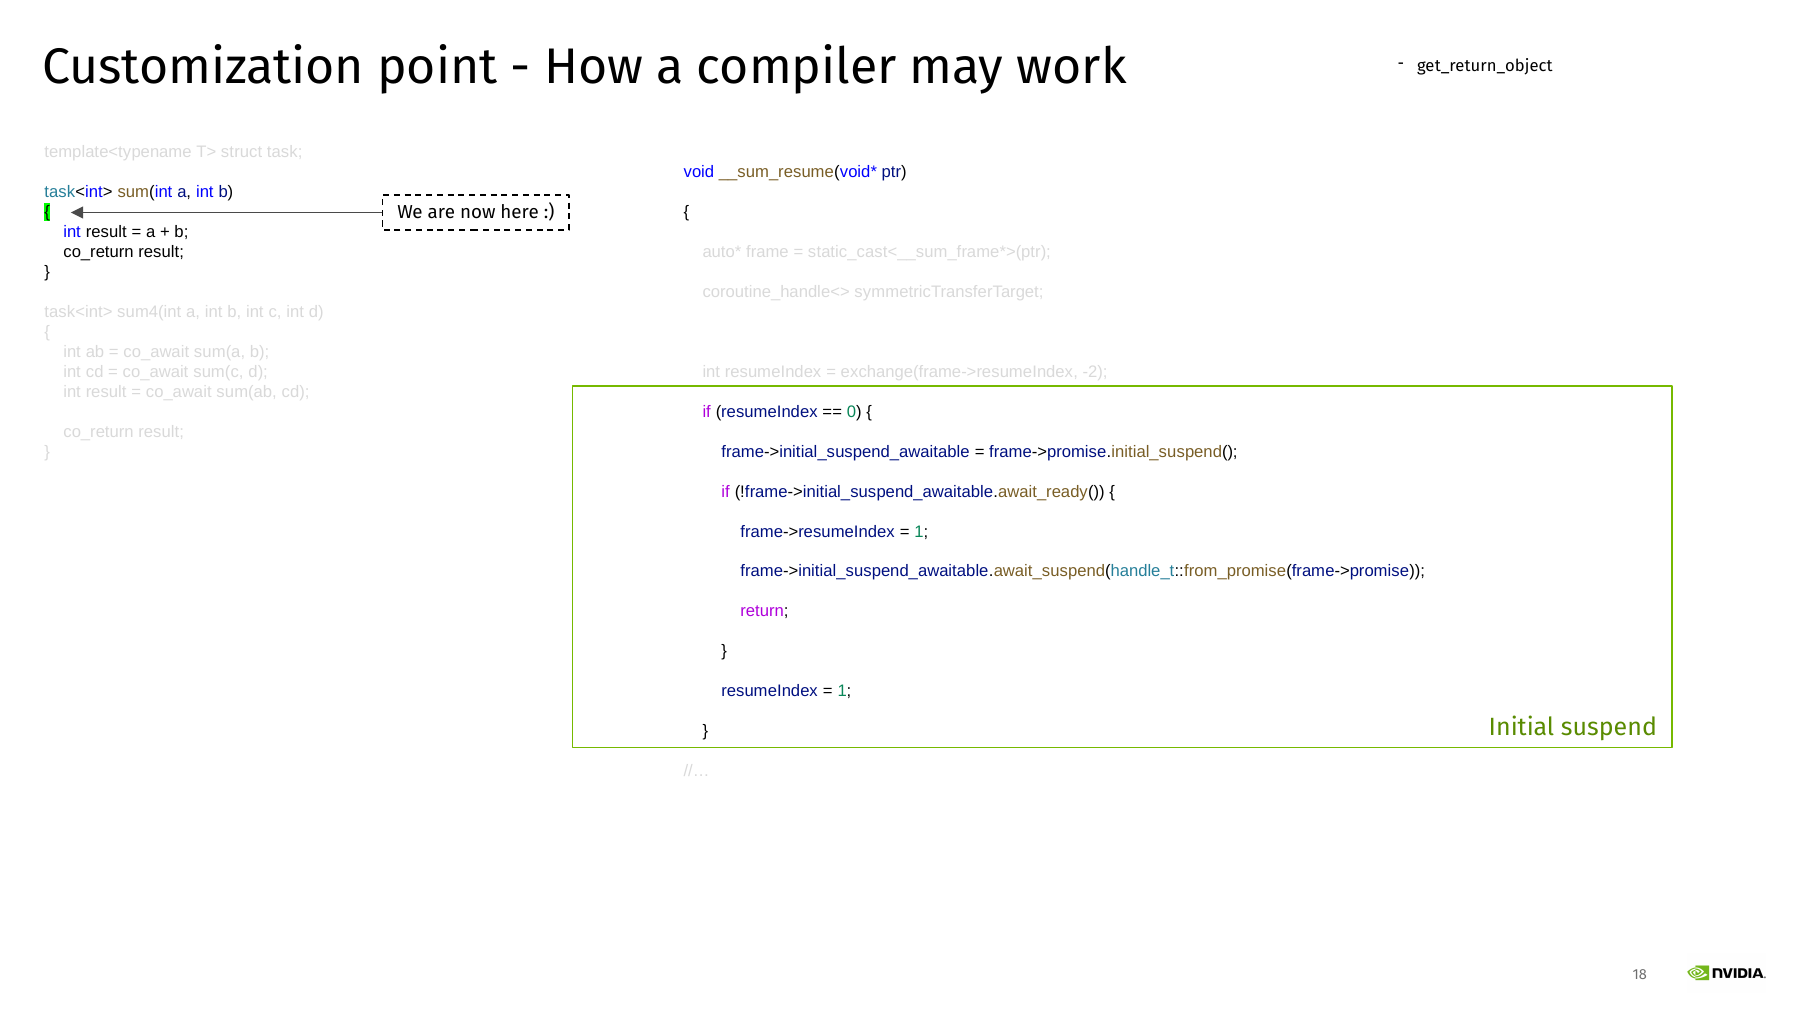

Customization point - How a compiler may work
get_return_object

template<typename T> struct task;
task<int> sum(int a, int b)
{
    int result = a + b;
    co_return result;
}
task<int> sum4(int a, int b, int c, int d)
{
    int ab = co_await sum(a, b);
    int cd = co_await sum(c, d);
    int result = co_await sum(ab, cd);
    co_return result;
}
void __sum_resume(void* ptr)
{
    auto* frame = static_cast<__sum_frame*>(ptr);
    coroutine_handle<> symmetricTransferTarget;
    int resumeIndex = exchange(frame->resumeIndex, -2);
    if (resumeIndex == 0) {
        frame->initial_suspend_awaitable = frame->promise.initial_suspend();
        if (!frame->initial_suspend_awaitable.await_ready()) {
            frame->resumeIndex = 1;
            frame->initial_suspend_awaitable.await_suspend(handle_t::from_promise(frame->promise));
            return;
        }
        resumeIndex = 1;
    }
//…

We are now here :)
Initial suspend